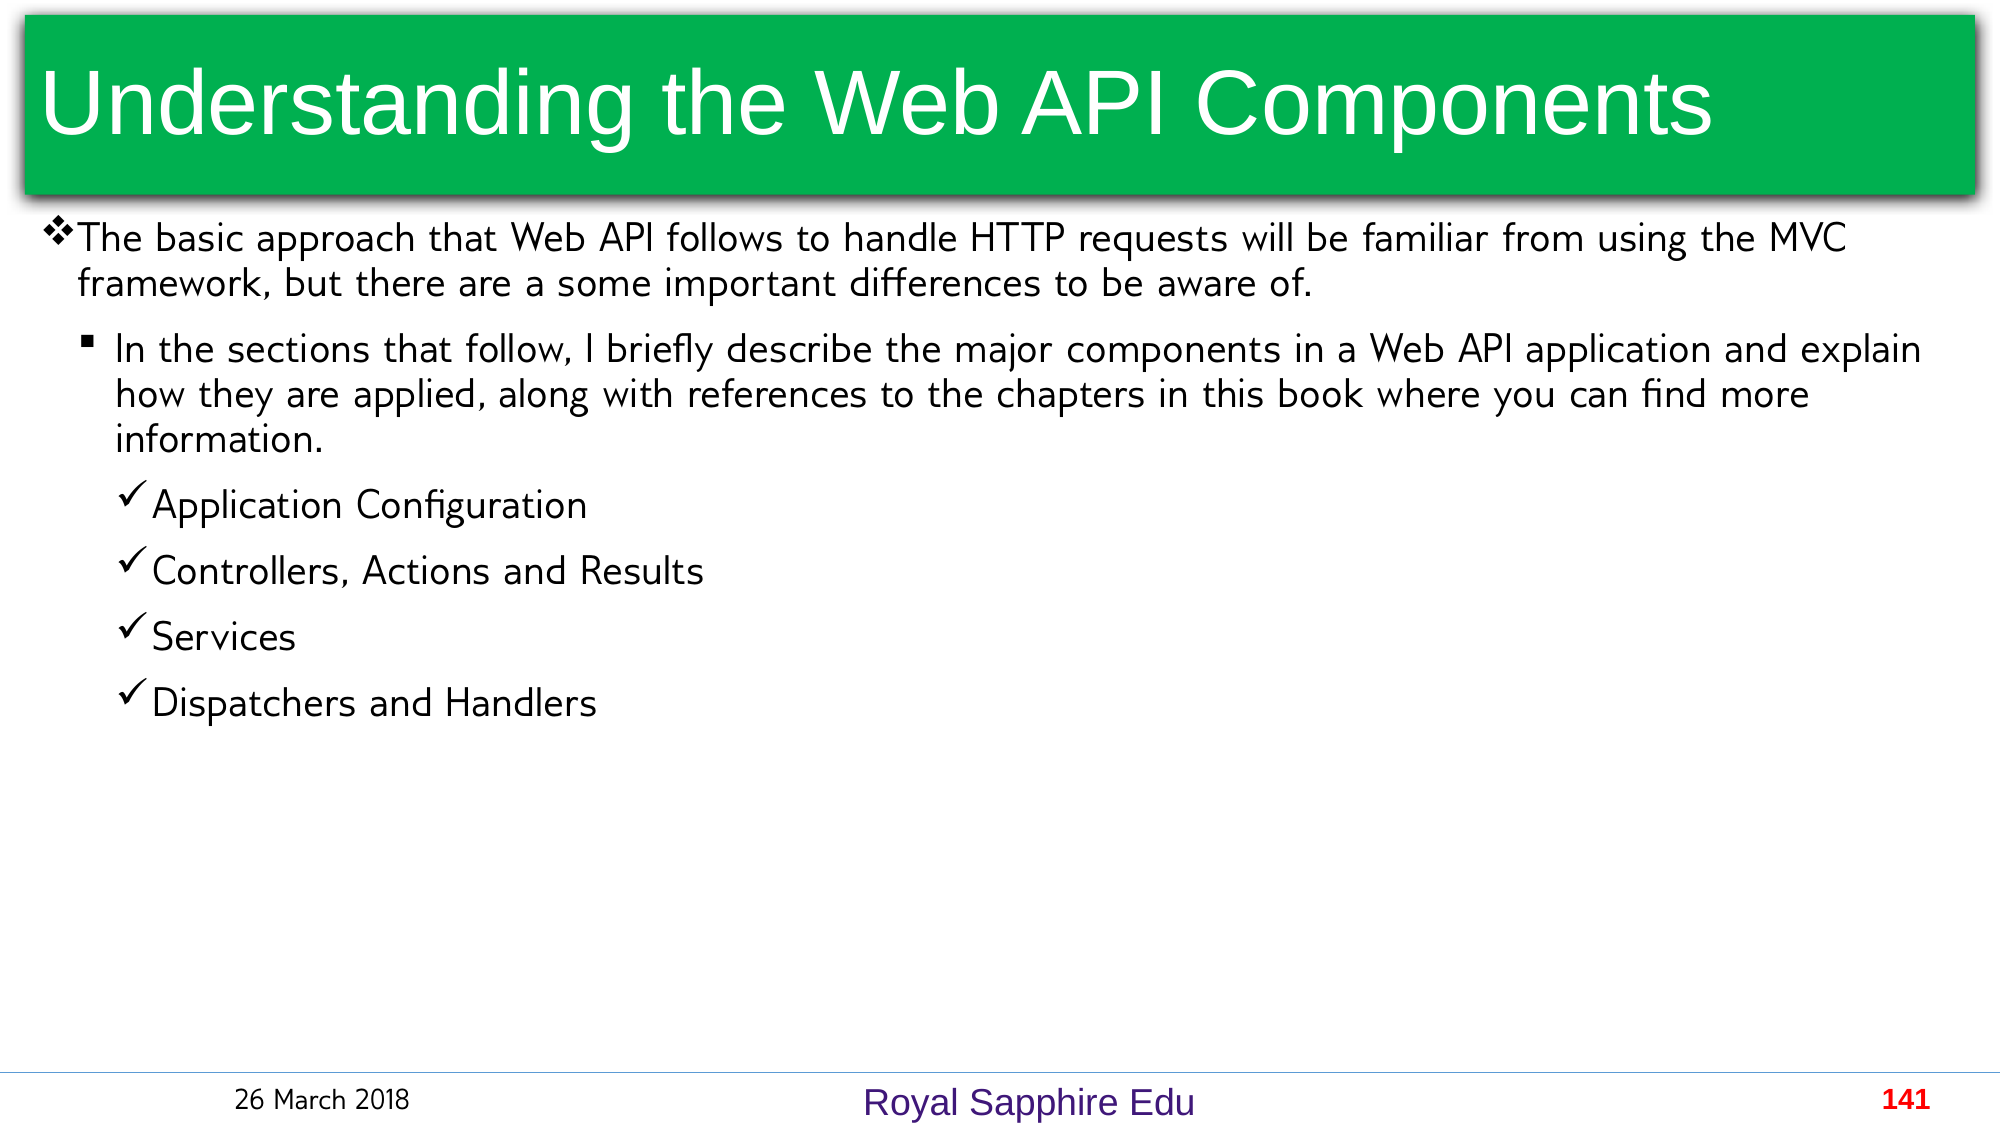

# Understanding the Web API Components
The basic approach that Web API follows to handle HTTP requests will be familiar from using the MVC framework, but there are a some important differences to be aware of.
In the sections that follow, I briefly describe the major components in a Web API application and explain how they are applied, along with references to the chapters in this book where you can find more information.
Application Configuration
Controllers, Actions and Results
Services
Dispatchers and Handlers
26 March 2018
141